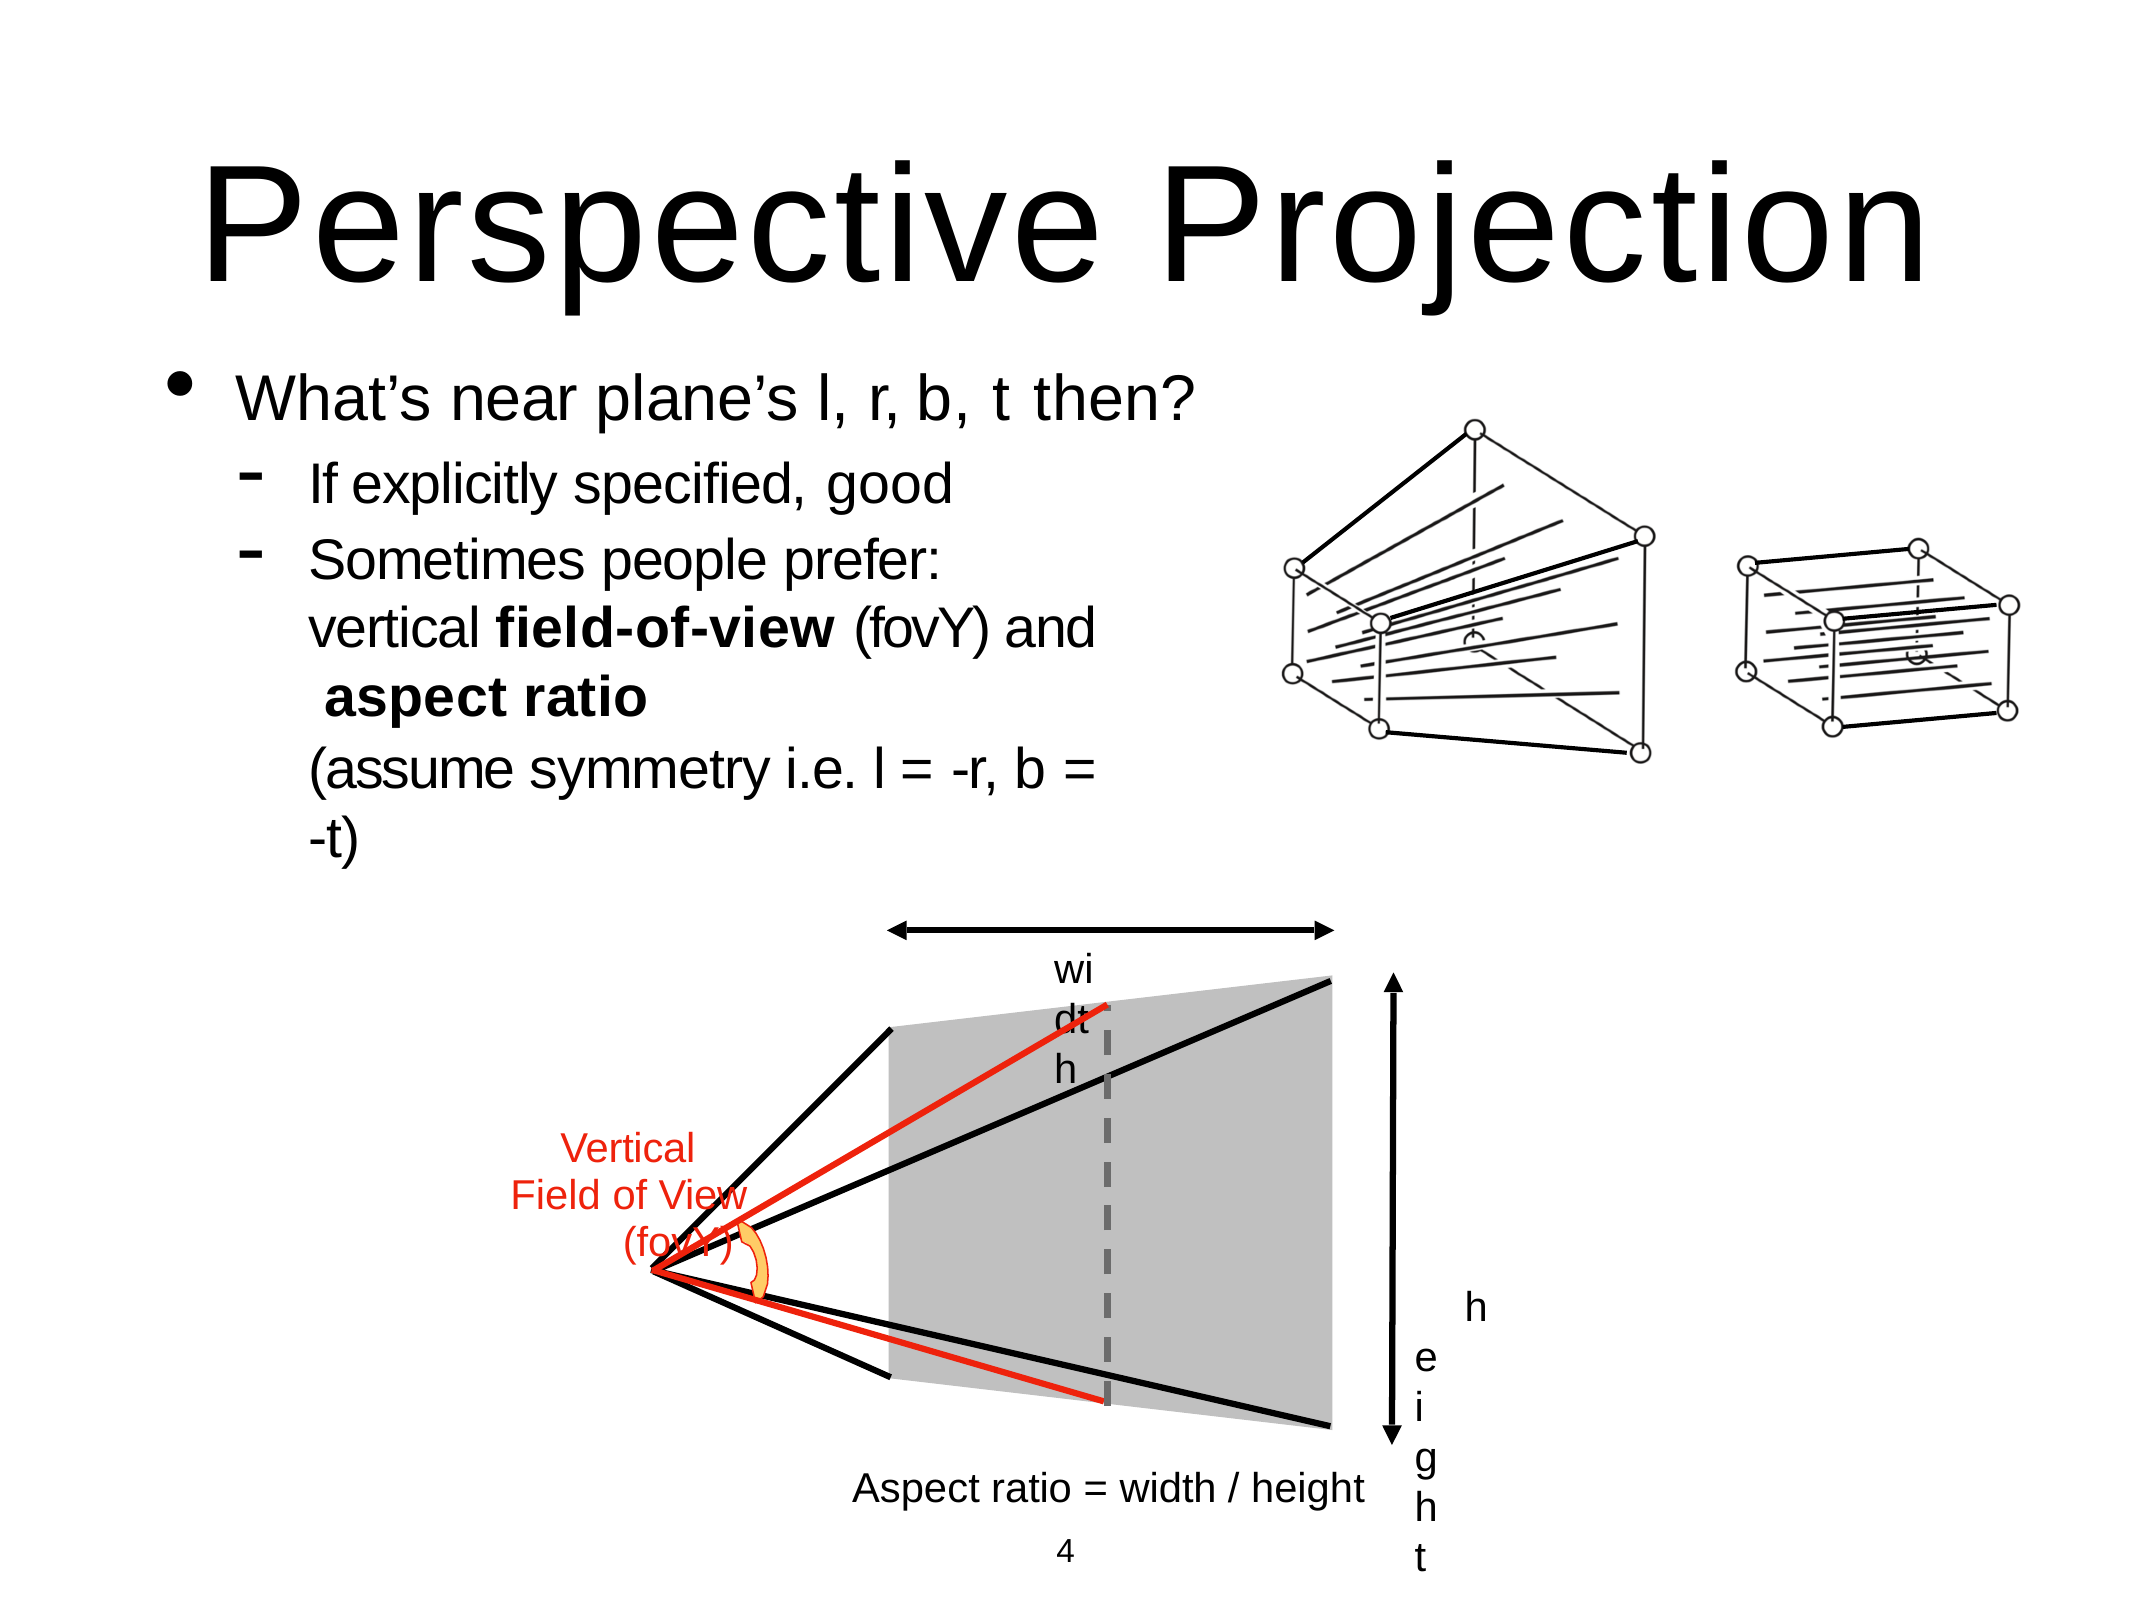

# Perspective Projection
What’s near plane’s l, r, b, t then?
If explicitly specified, good
Sometimes people prefer:  vertical field-of-view (fovY) and  aspect ratio
(assume symmetry i.e. l = -r, b = -t)

width
Vertical  Field of View
(fovY)
height

Aspect ratio = width / height
4